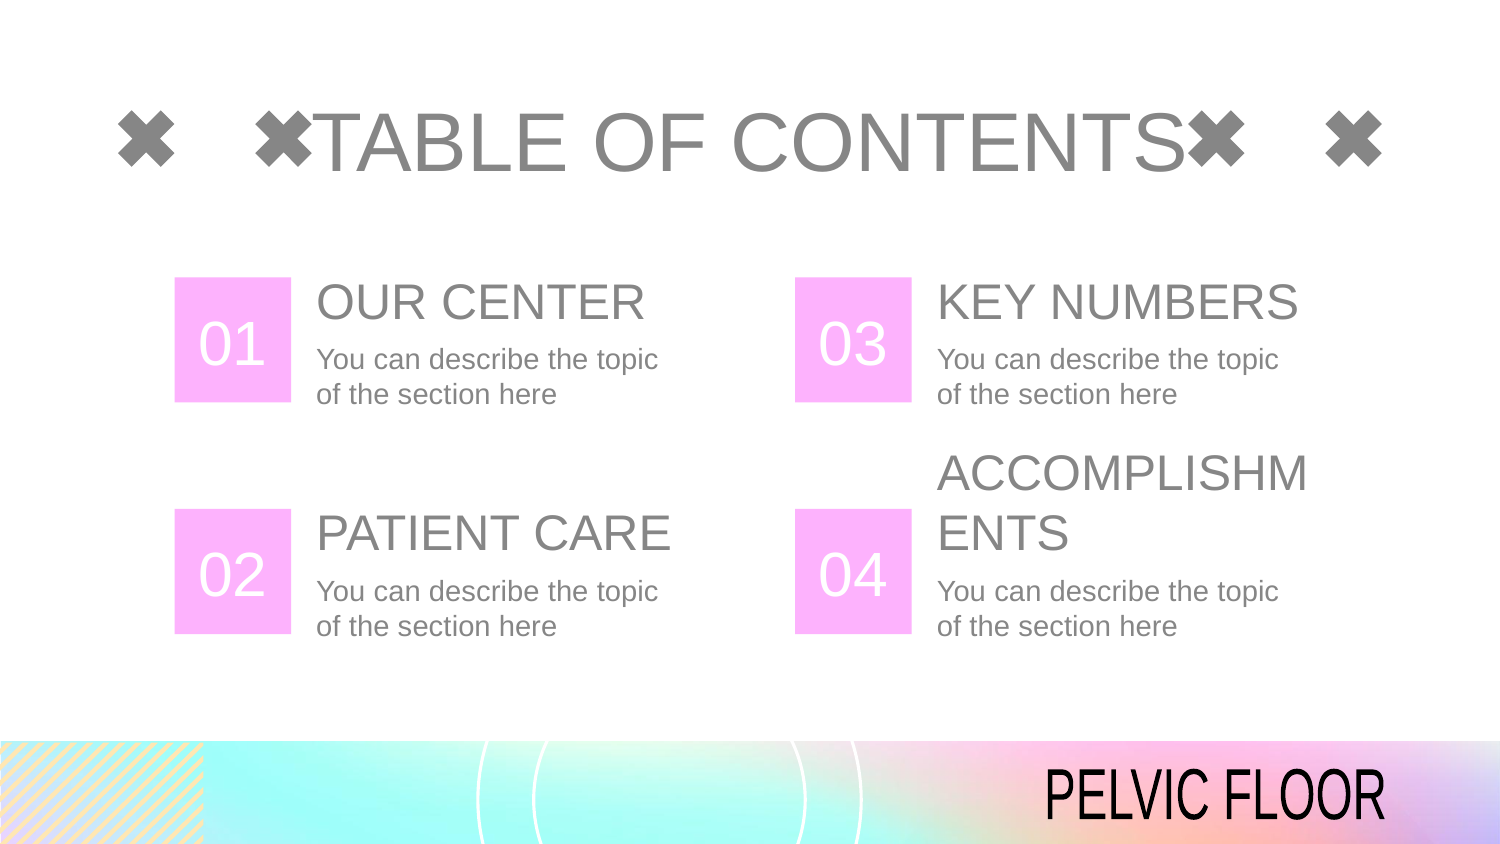

# TABLE OF CONTENTS

OUR CENTER
KEY NUMBERS
01
03
You can describe the topic of the section here
You can describe the topic of the section here
PATIENT CARE
ACCOMPLISHMENTS
02
04
You can describe the topic of the section here
You can describe the topic of the section here
PELVIC FLOOR